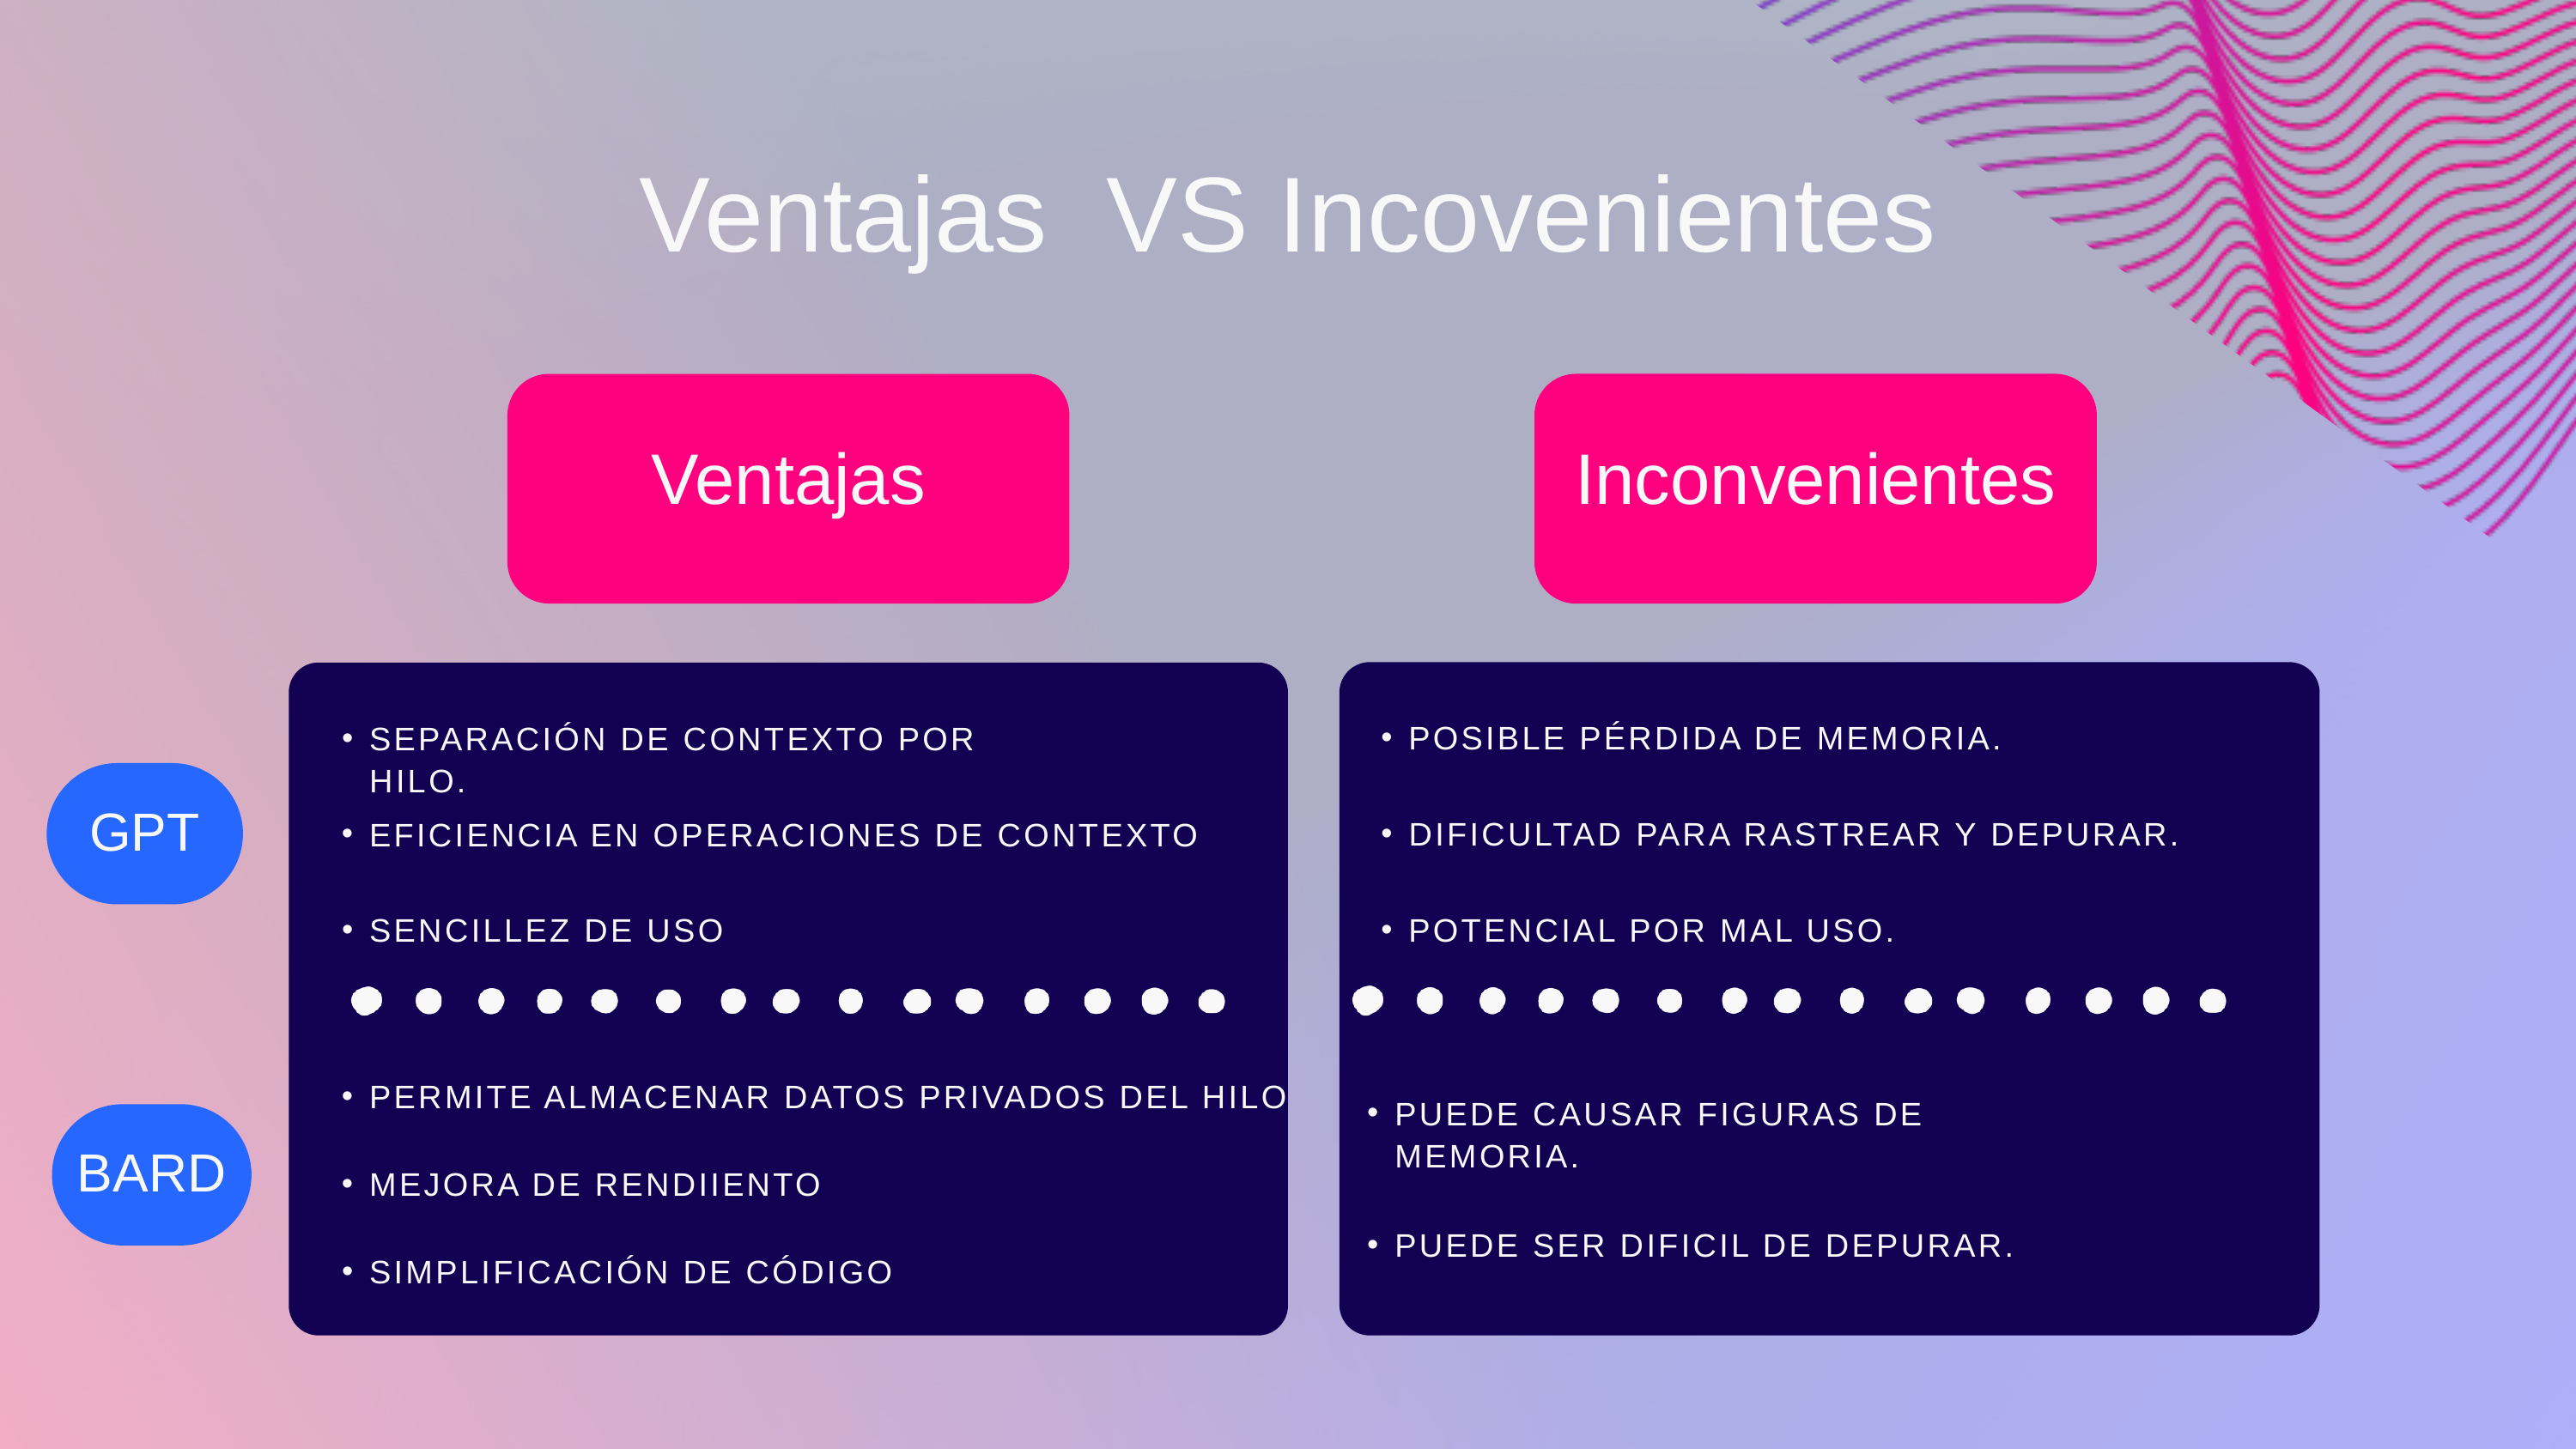

Ventajas  VS Incovenientes

Inconvenientes

Ventajas

POSIBLE PÉRDIDA DE MEMORIA.
SEPARACIÓN DE CONTEXTO POR HILO.

GPT
DIFICULTAD PARA RASTREAR Y DEPURAR.
EFICIENCIA EN OPERACIONES DE CONTEXTO
POTENCIAL POR MAL USO.
SENCILLEZ DE USO

PERMITE ALMACENAR DATOS PRIVADOS DEL HILO
PUEDE CAUSAR FIGURAS DE MEMORIA.

BARD
MEJORA DE RENDIIENTO
PUEDE SER DIFICIL DE DEPURAR.
SIMPLIFICACIÓN DE CÓDIGO